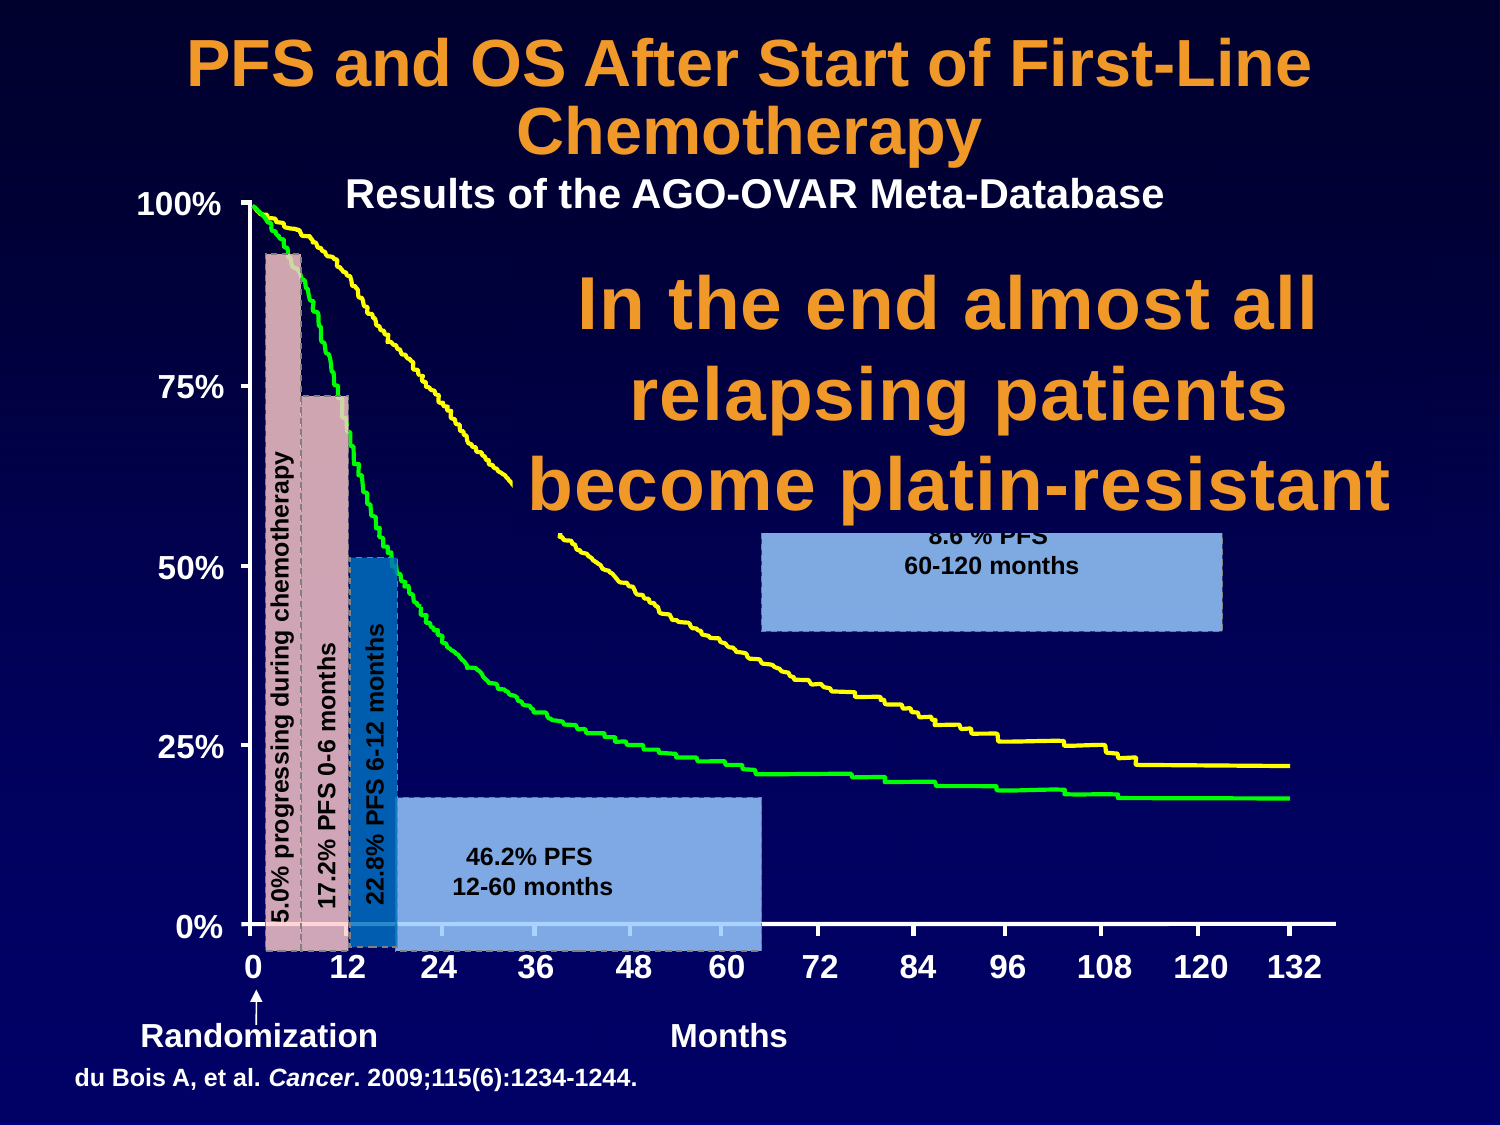

PFS and OS After Start of First-Line Chemotherapy
Results of the AGO-OVAR Meta-Database
100%
75%
50%
25%
0%
0
12
24
36
48
60
72
84
96
108
120
132

In the end almost all
relapsing patients
become platin-resistant

OS   3126 patients / 1837 events
PFS 3126 patients / 2375 events

8.6 % PFS
60-120 months

5.0% progressing during chemotherapy
22.8% PFS 6-12 months
17.2% PFS 0-6 months

46.2% PFS
12-60 months

Randomization
Months
du Bois A, et al. Cancer. 2009;115(6):1234-1244.